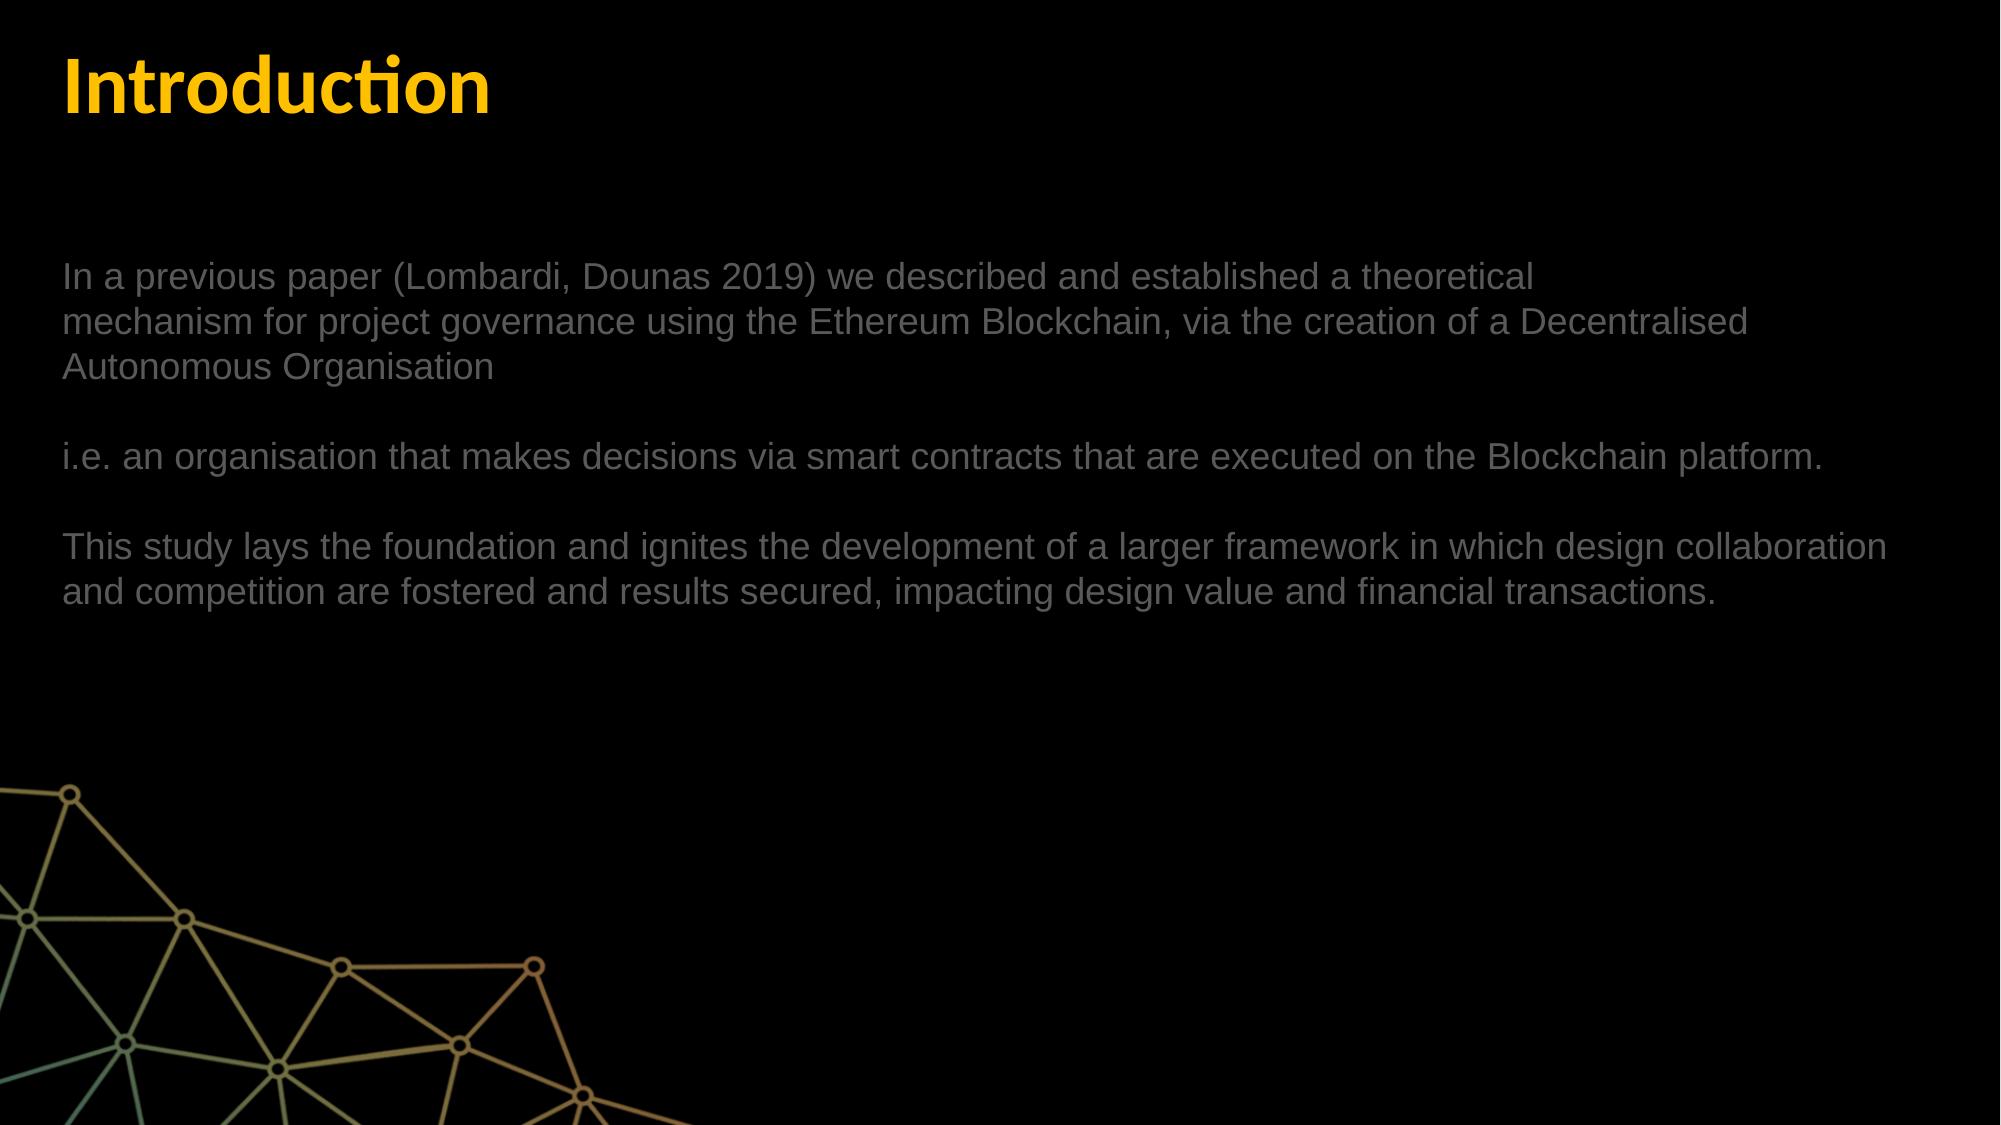

Introduction
In a previous paper (Lombardi, Dounas 2019) we described and established a theoretical
mechanism for project governance using the Ethereum Blockchain, via the creation of a Decentralised Autonomous Organisation

i.e. an organisation that makes decisions via smart contracts that are executed on the Blockchain platform.

This study lays the foundation and ignites the development of a larger framework in which design collaboration and competition are fostered and results secured, impacting design value and financial transactions.